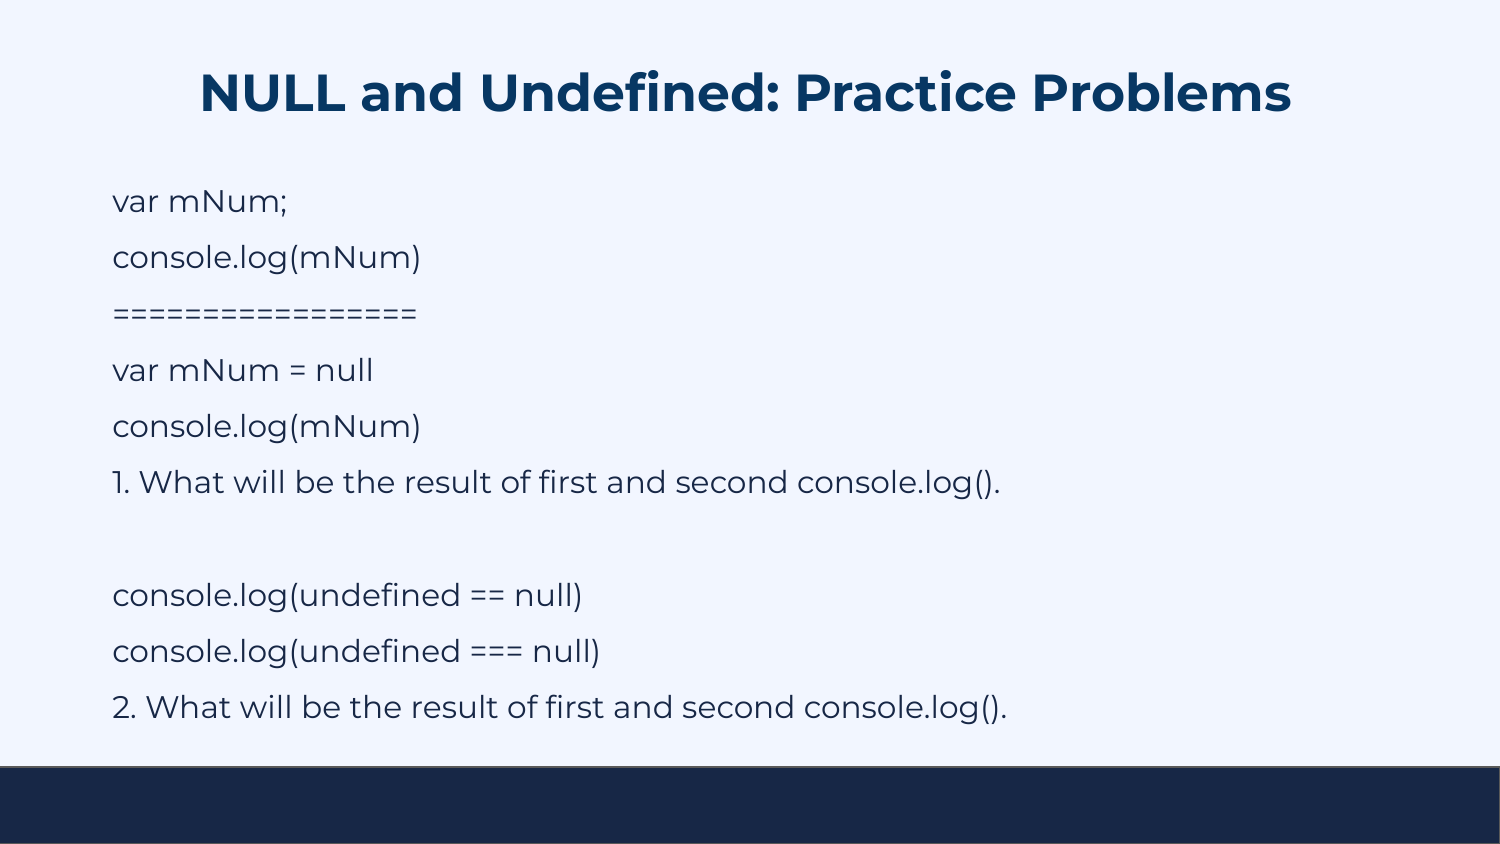

# NULL and Undefined: Practice Problems
var mNum;
console.log(mNum)
=================
var mNum = null
console.log(mNum)
1. What will be the result of first and second console.log().

console.log(undefined == null)
console.log(undefined === null)
2. What will be the result of first and second console.log().